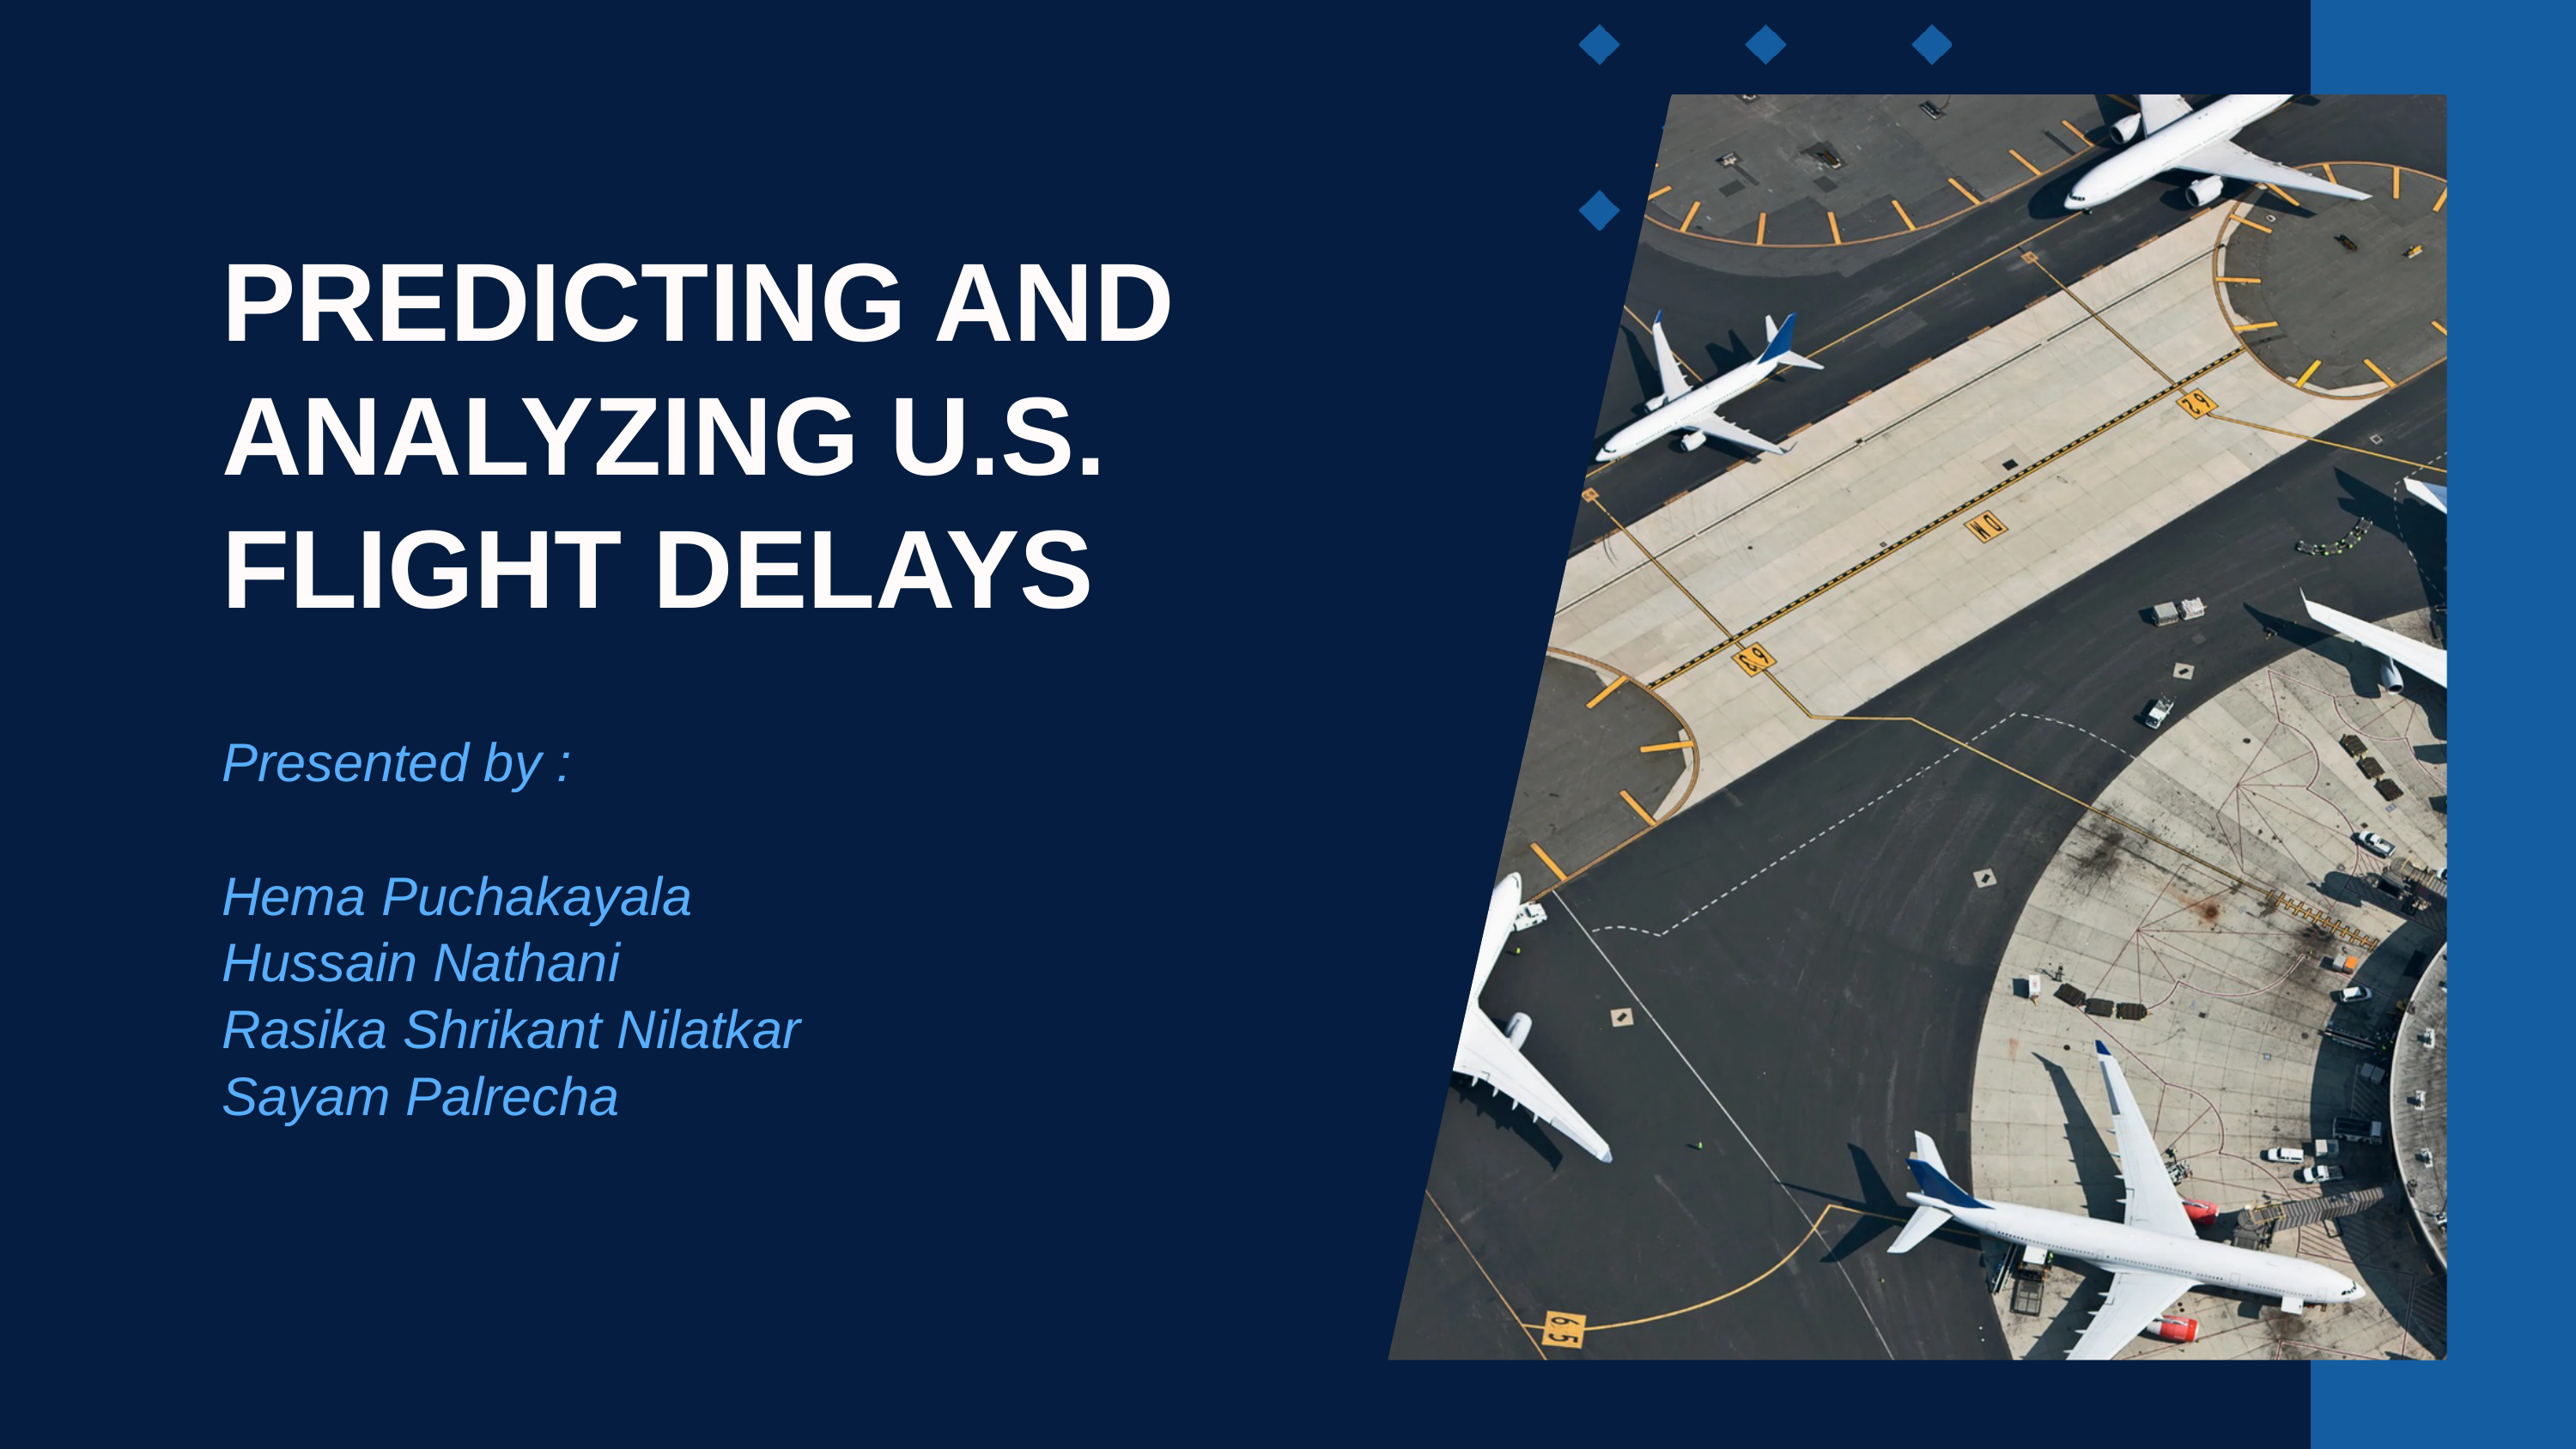

PREDICTING AND ANALYZING U.S. FLIGHT DELAYS

Presented by :

Hema Puchakayala
Hussain Nathani
Rasika Shrikant Nilatkar
Sayam Palrecha